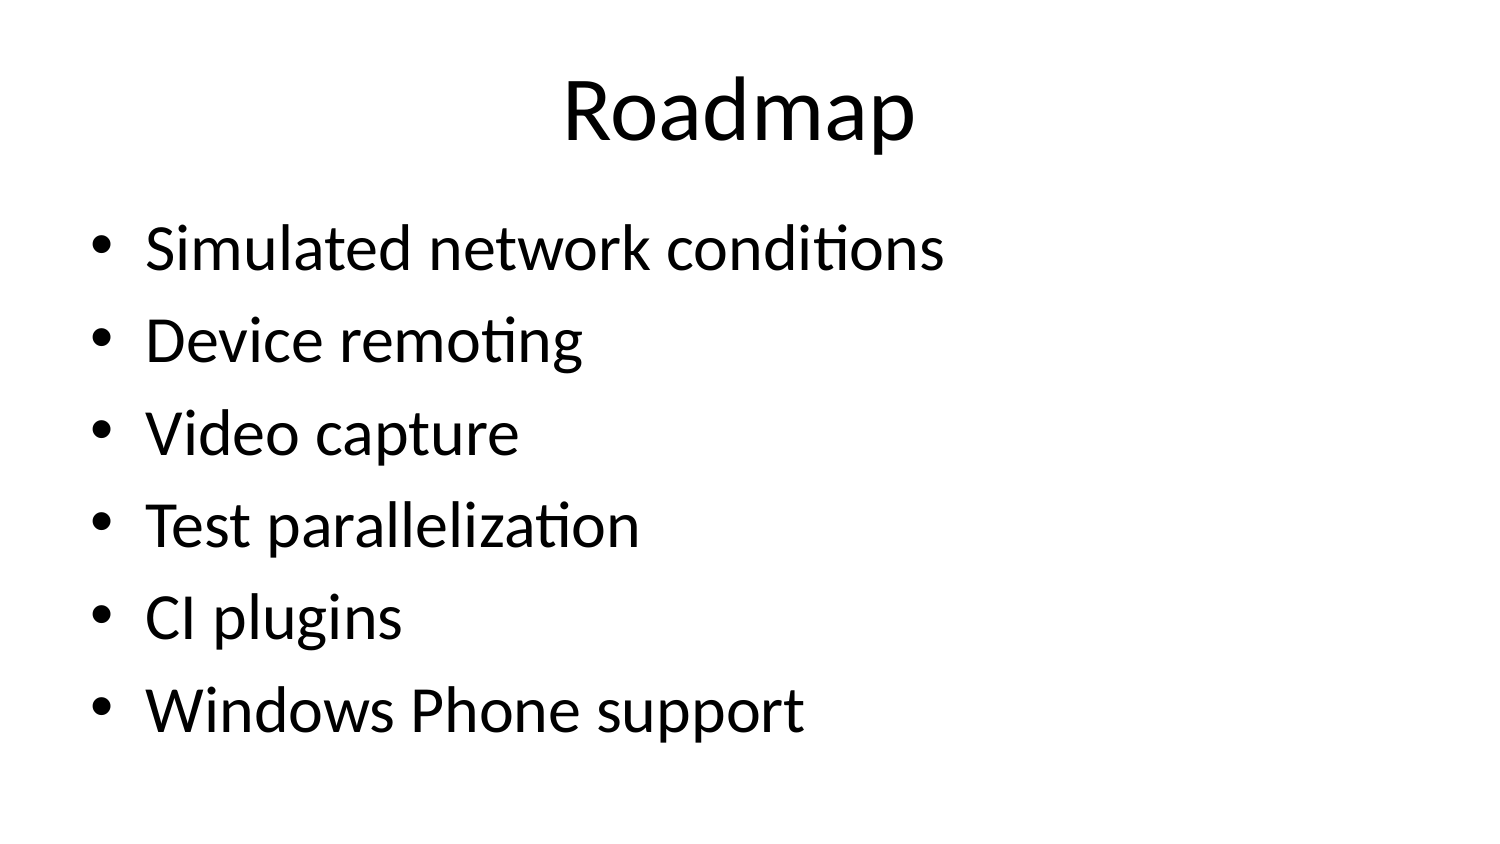

# Roadmap
Simulated network conditions
Device remoting
Video capture
Test parallelization
CI plugins
Windows Phone support